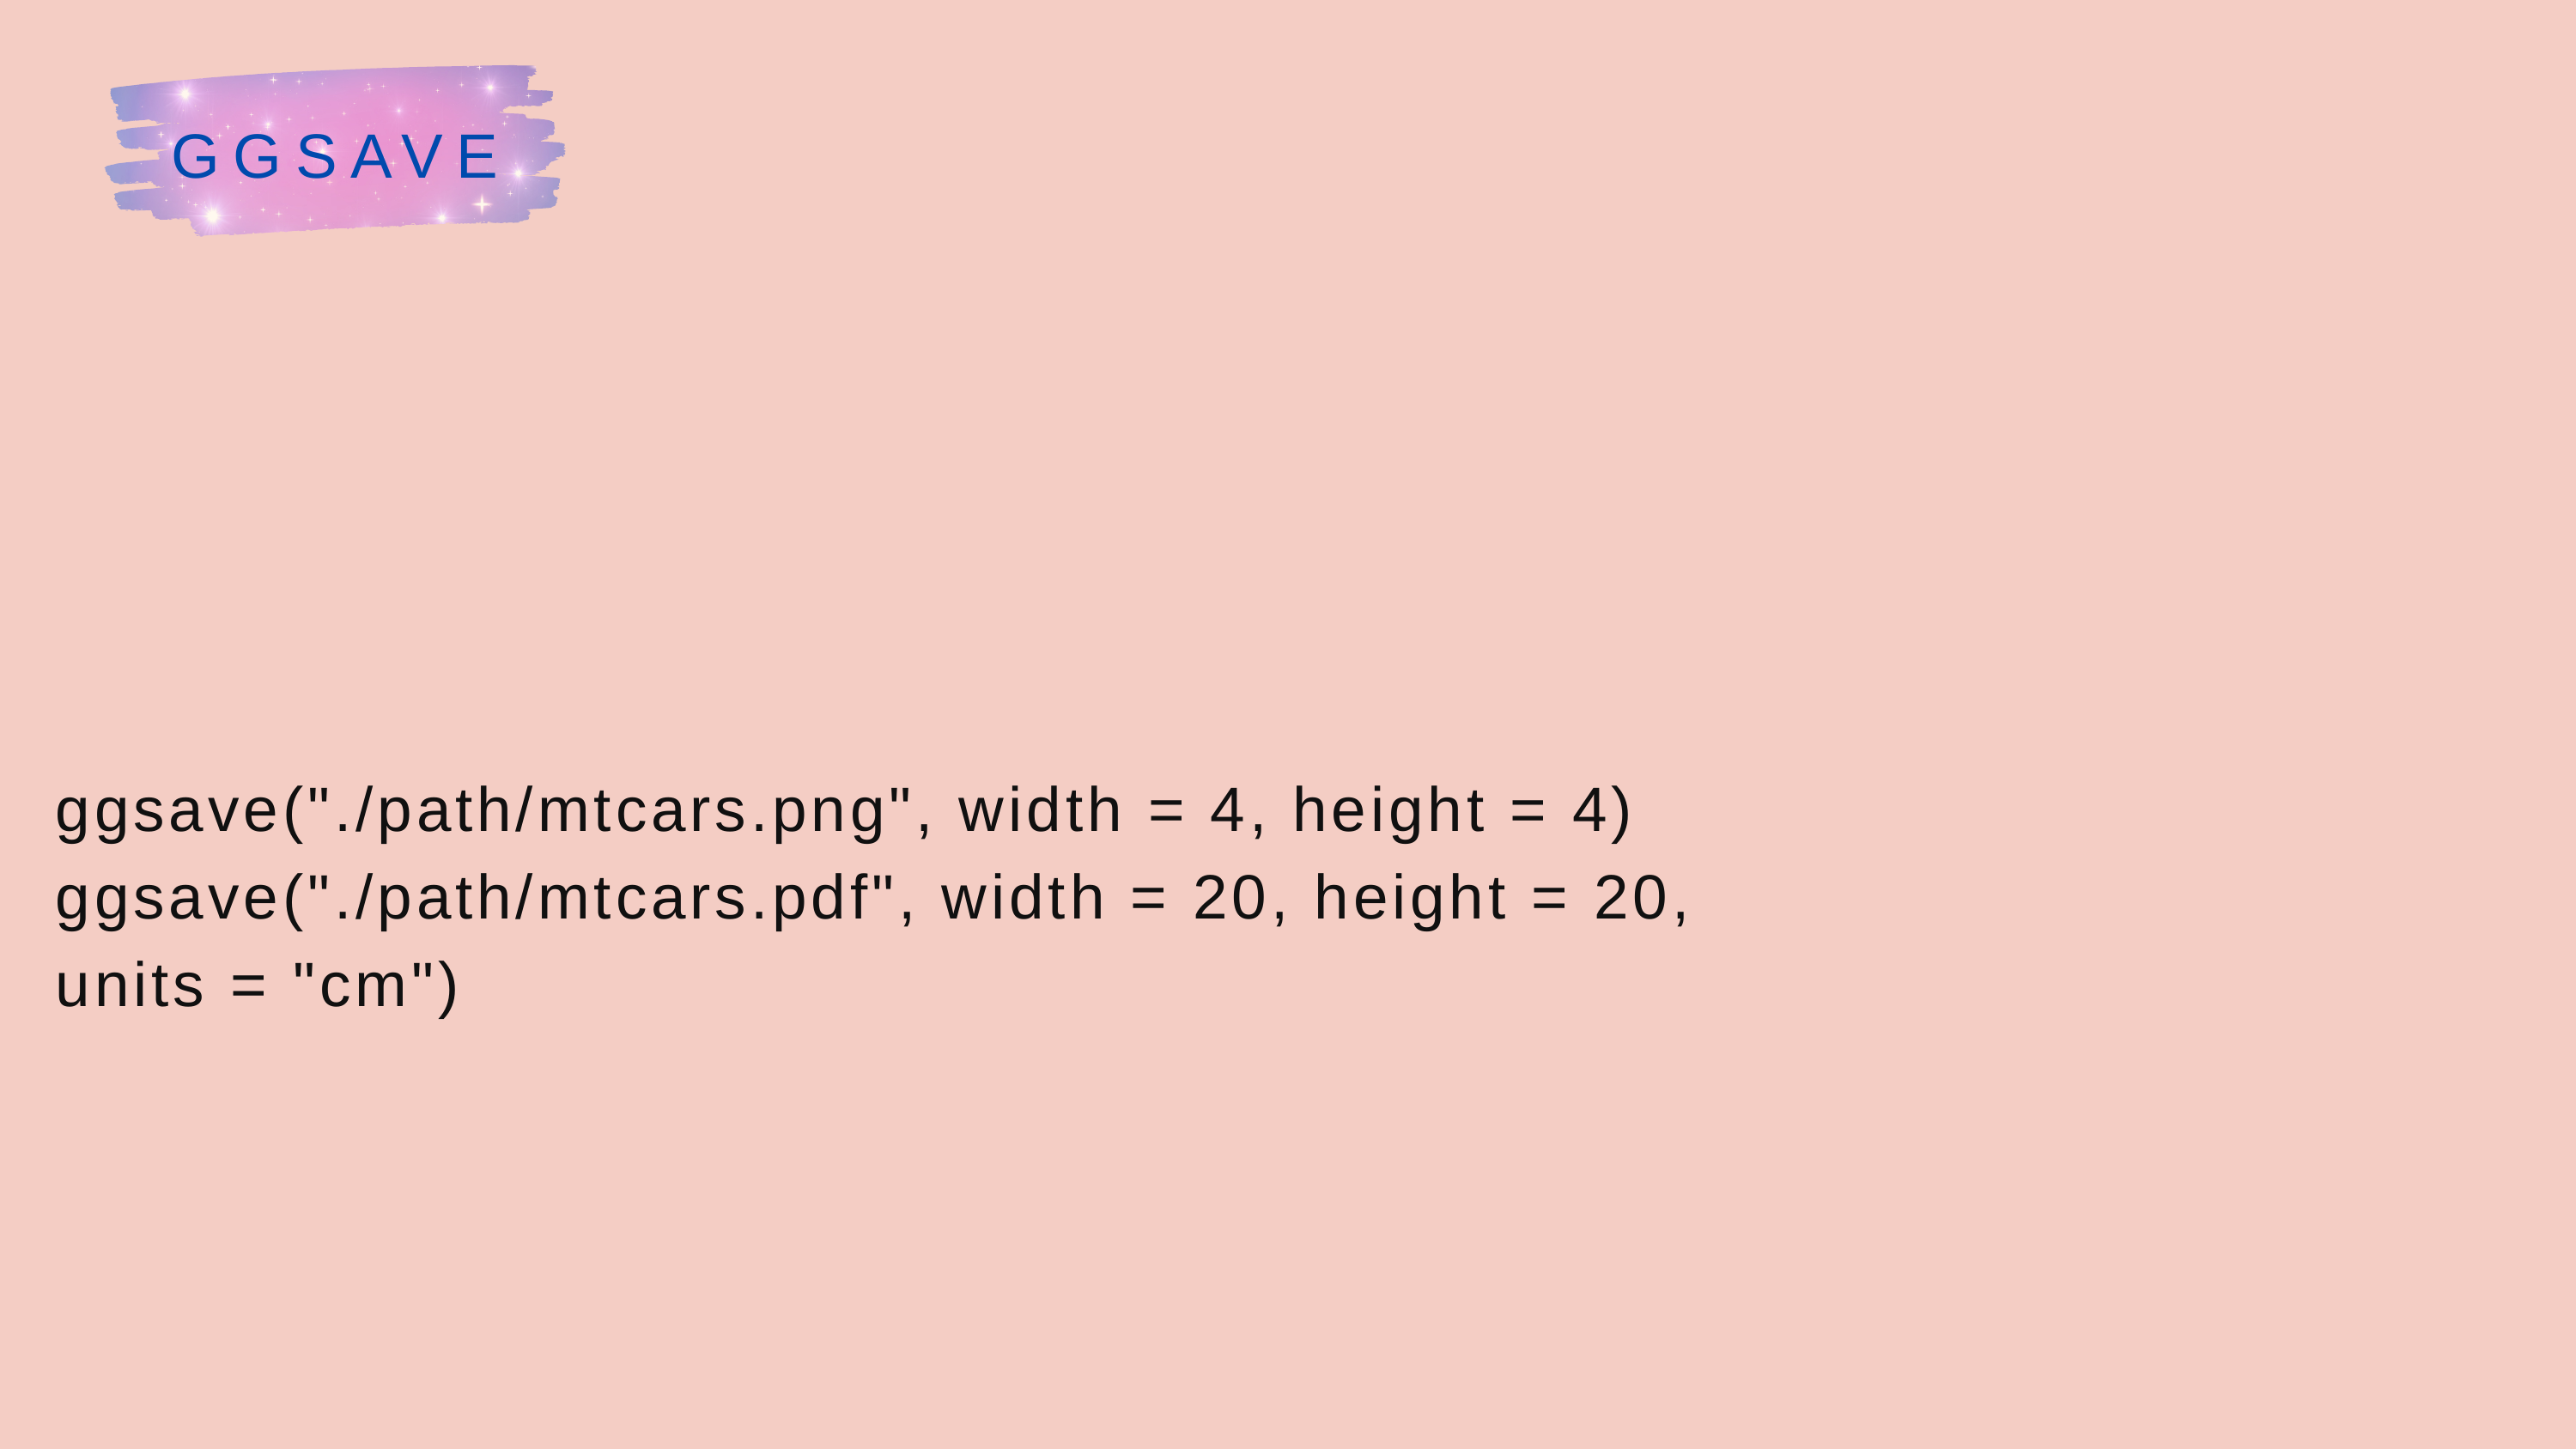

GGSAVE
ggsave("./path/mtcars.png", width = 4, height = 4)
ggsave("./path/mtcars.pdf", width = 20, height = 20,
units = "cm")